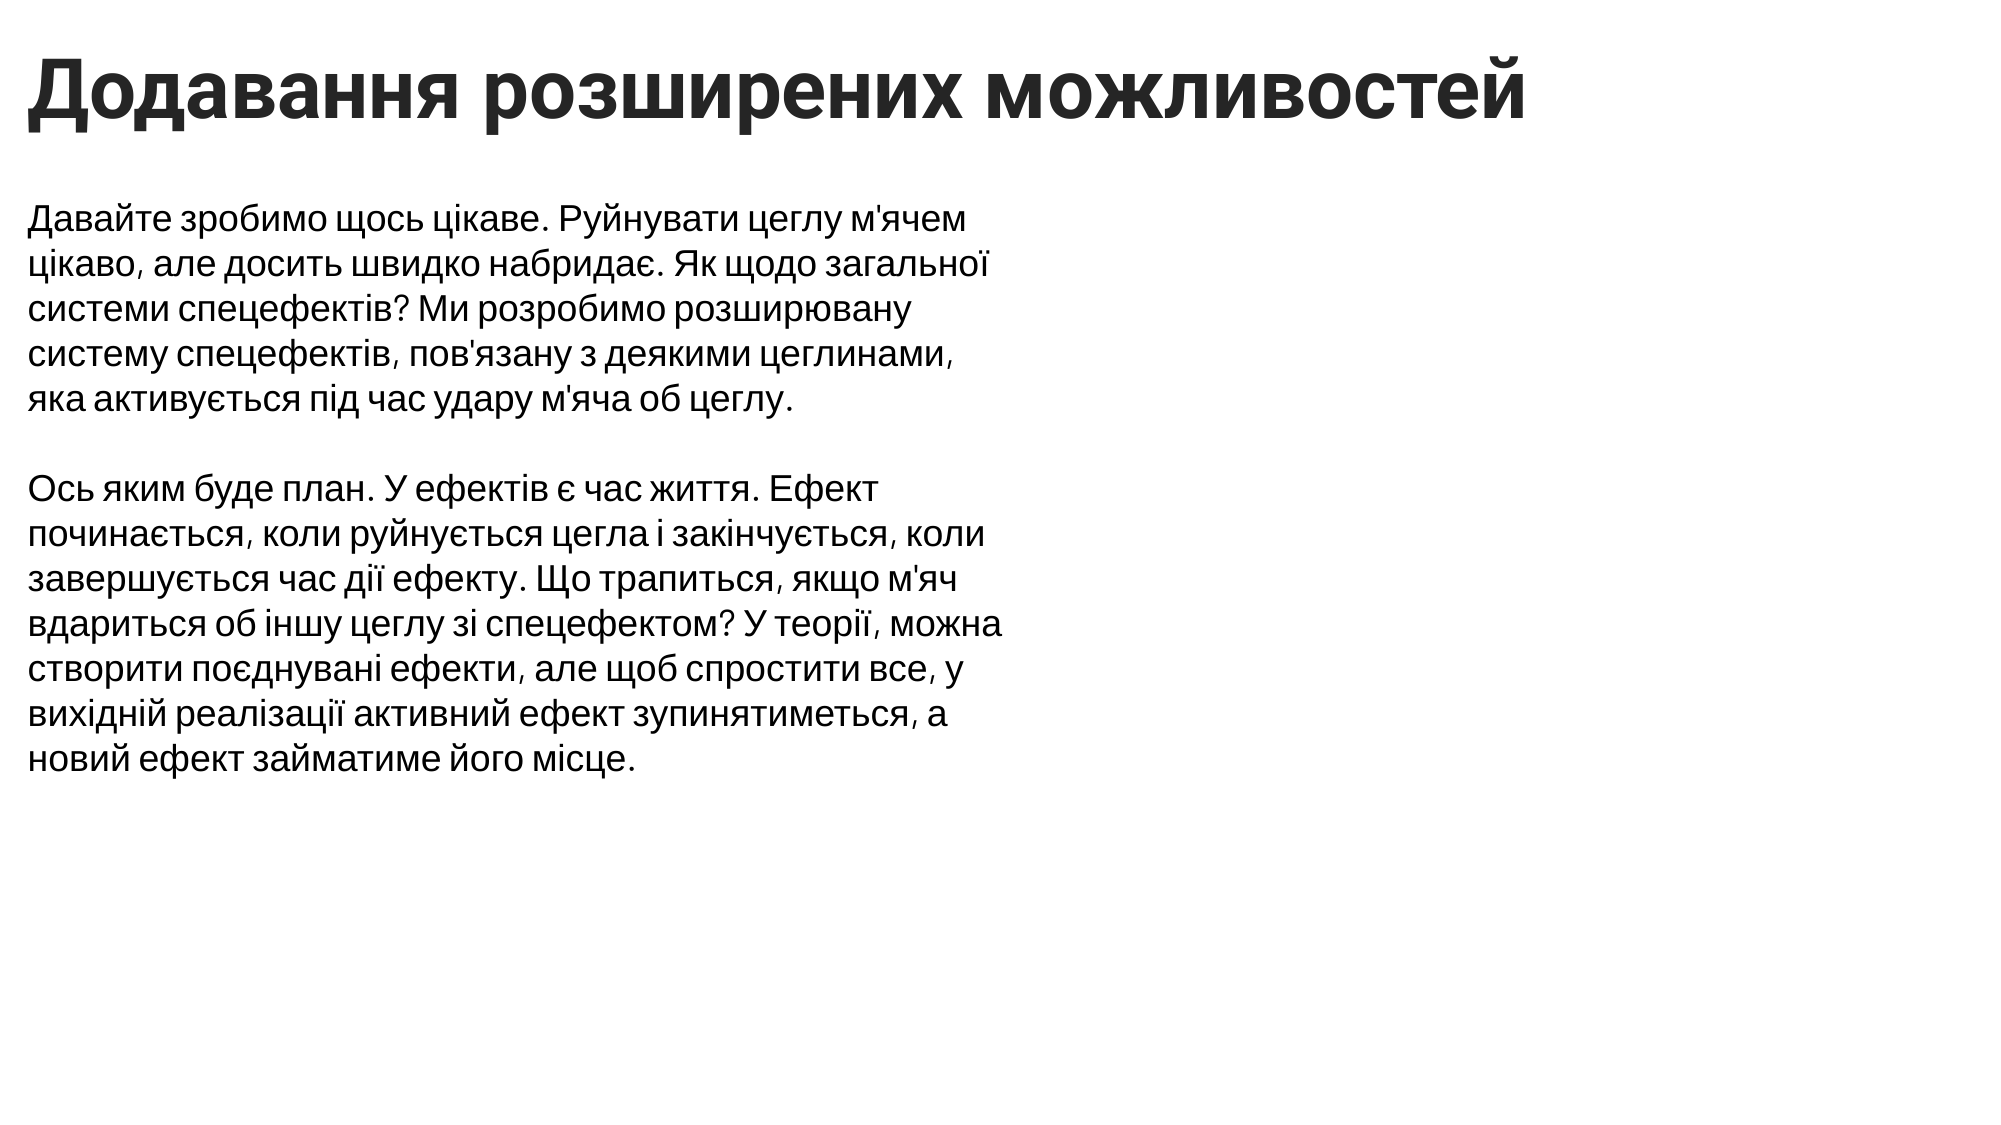

Додавання розширених можливостей

Давайте зробимо щось цікаве. Руйнувати цеглу м'ячем цікаво, але досить швидко набридає. Як щодо загальної системи спецефектів? Ми розробимо розширювану систему спецефектів, пов'язану з деякими цеглинами, яка активується під час удару м'яча об цеглу.

Ось яким буде план. У ефектів є час життя. Ефект починається, коли руйнується цегла і закінчується, коли завершується час дії ефекту. Що трапиться, якщо м'яч вдариться об іншу цеглу зі спецефектом? У теорії, можна створити поєднувані ефекти, але щоб спростити все, у вихідній реалізації активний ефект зупинятиметься, а новий ефект займатиме його місце.